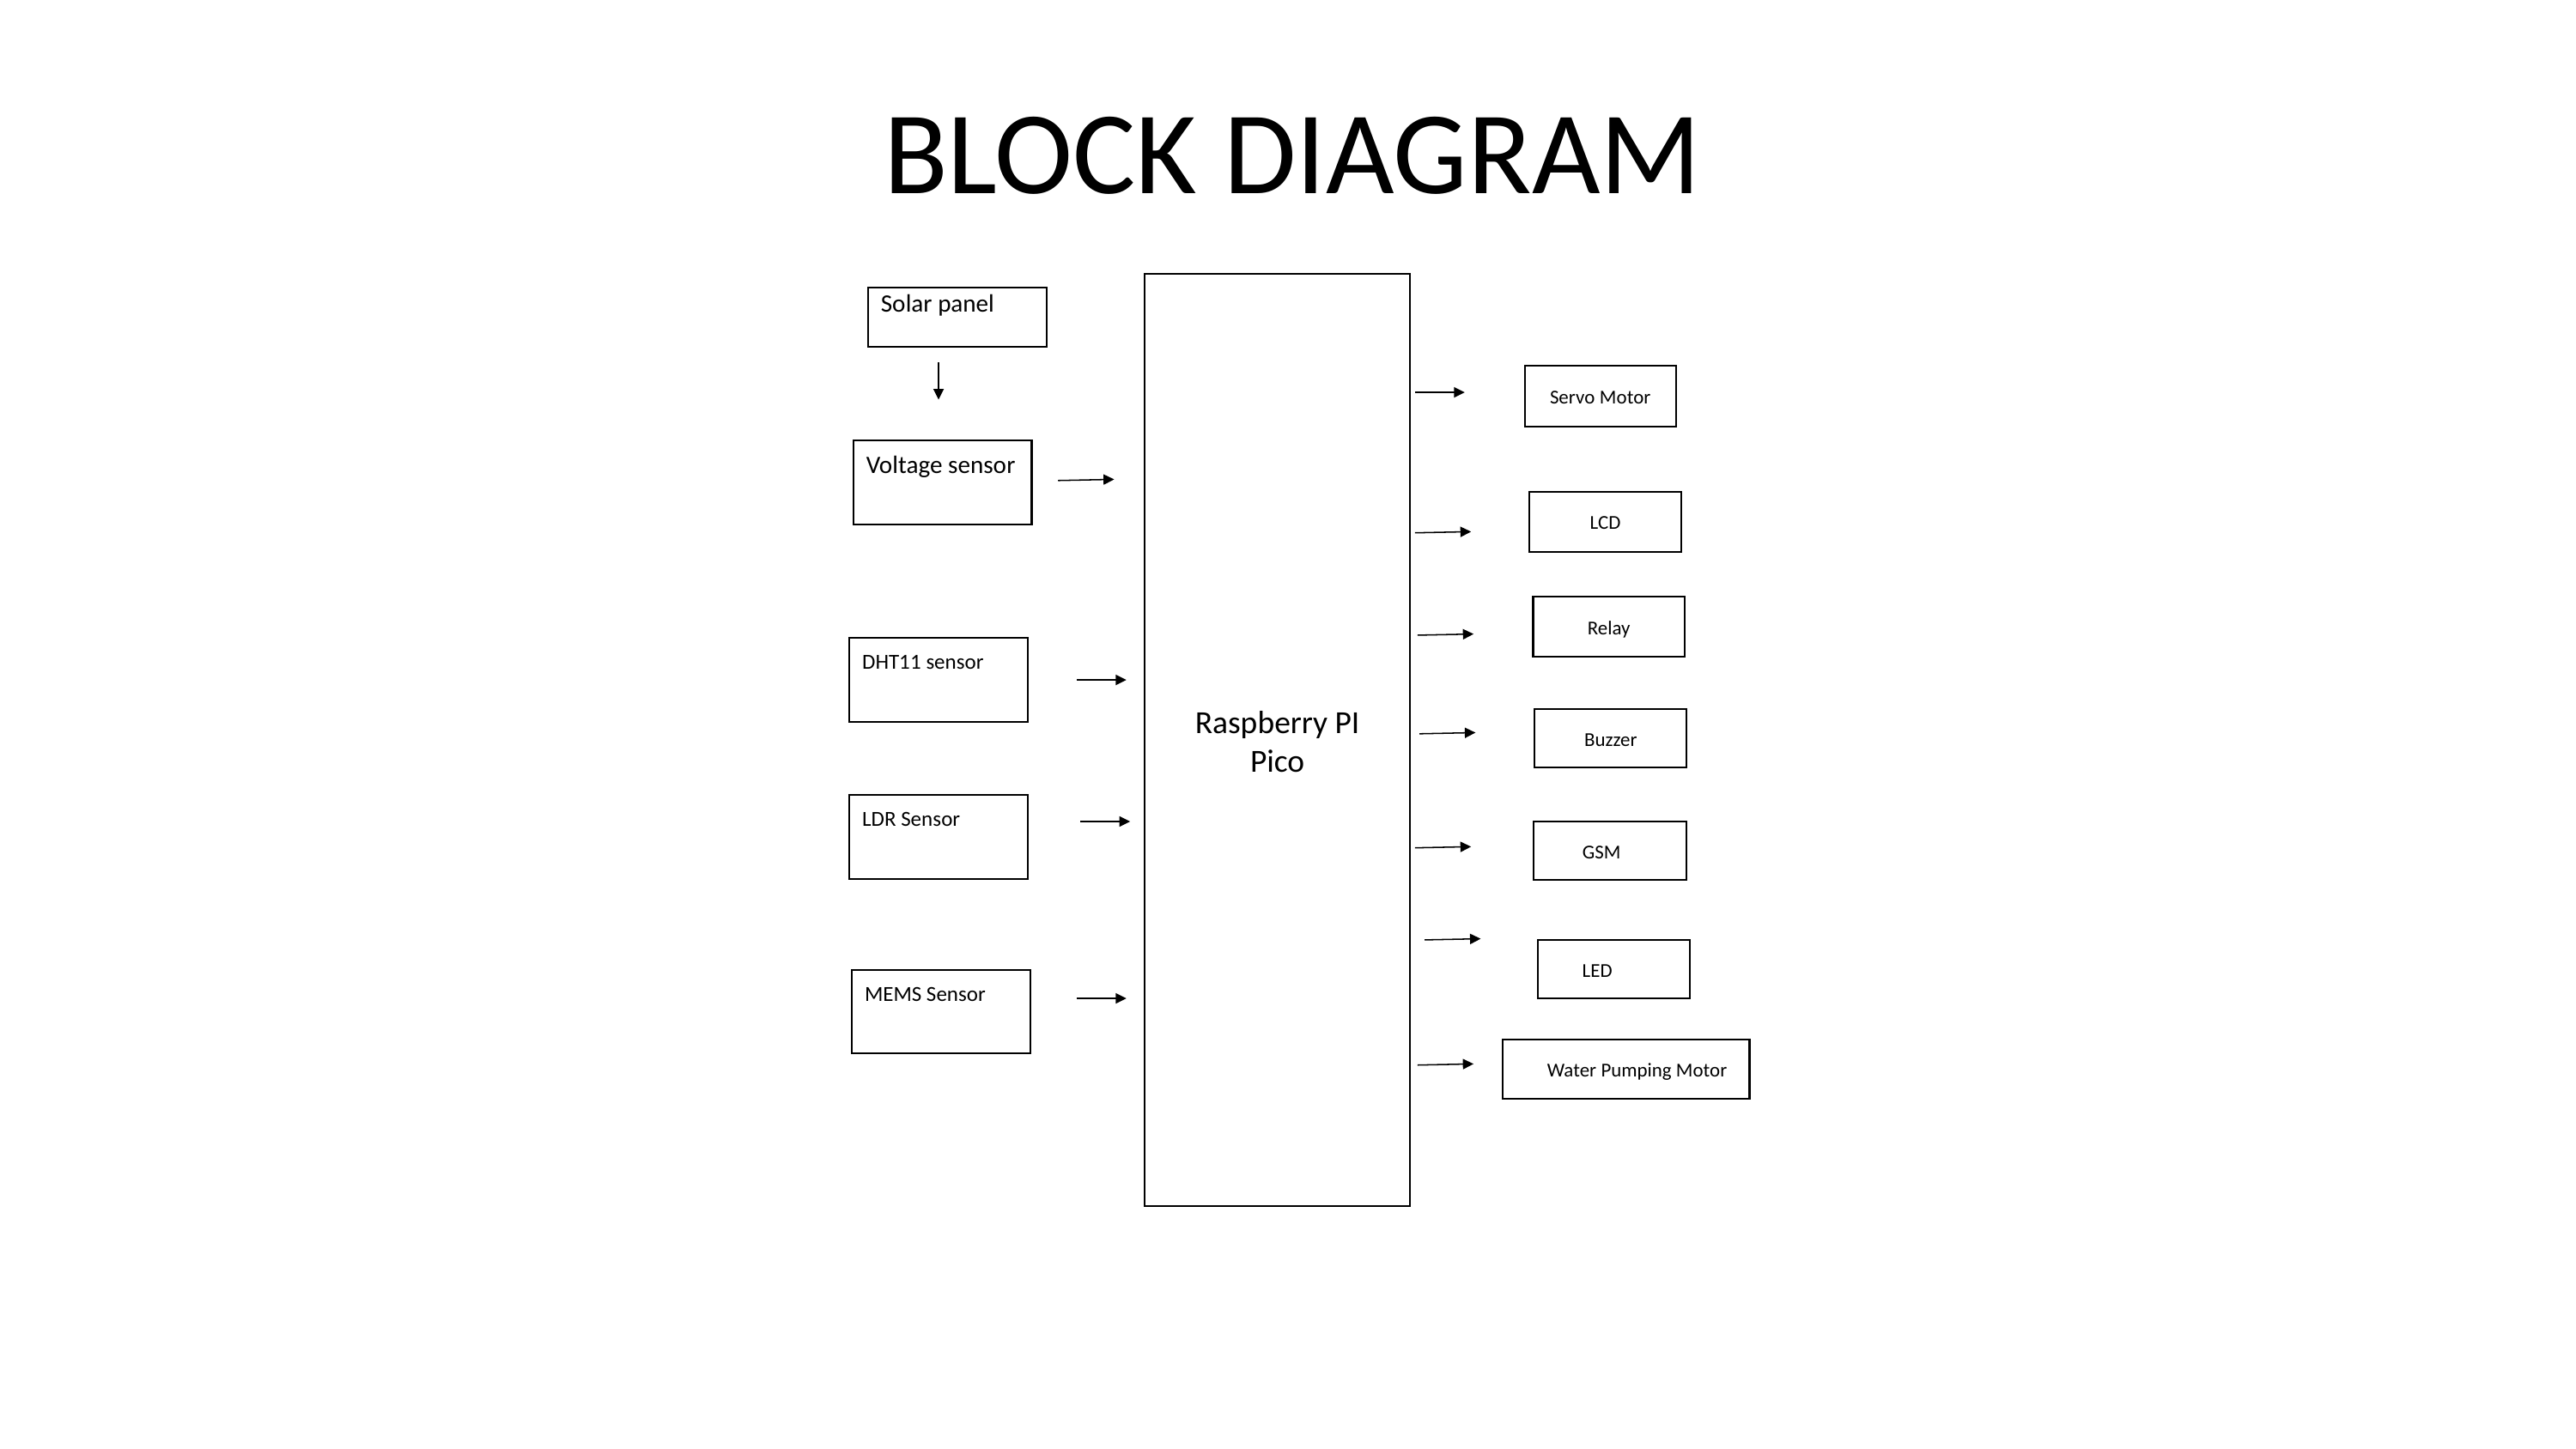

# BLOCK DIAGRAM
Raspberry PI
Pico
Solar panel

Servo Motor
Voltage sensor

LCD

Relay
DHT11 sensor

Buzzer
LDR Sensor

        GSM
       LED
MEMS Sensor

       Water Pumping Motor